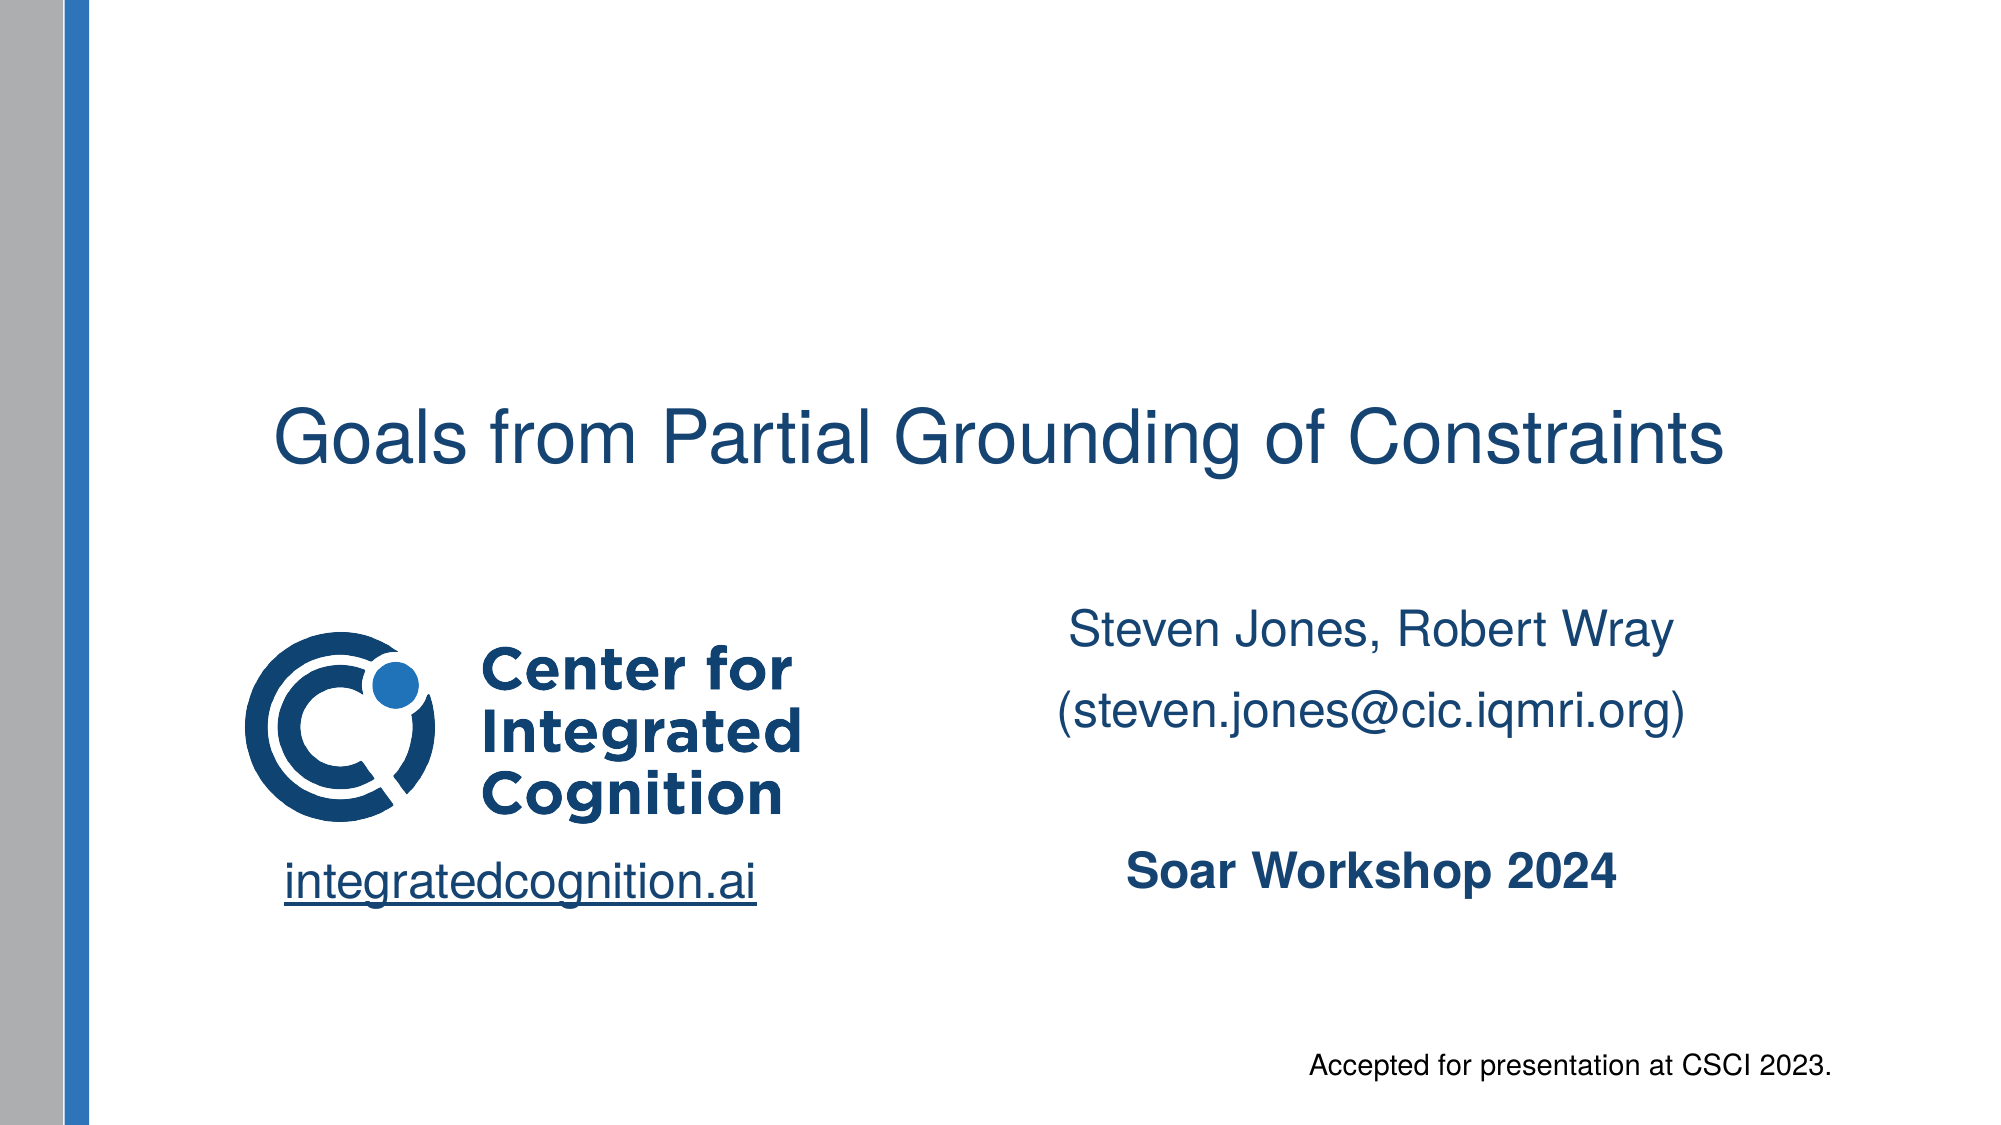

# Goals from Partial Grounding of Constraints
Steven Jones, Robert Wray
(steven.jones@cic.iqmri.org)

Soar Workshop 2024
integratedcognition.ai
Accepted for presentation at CSCI 2023.